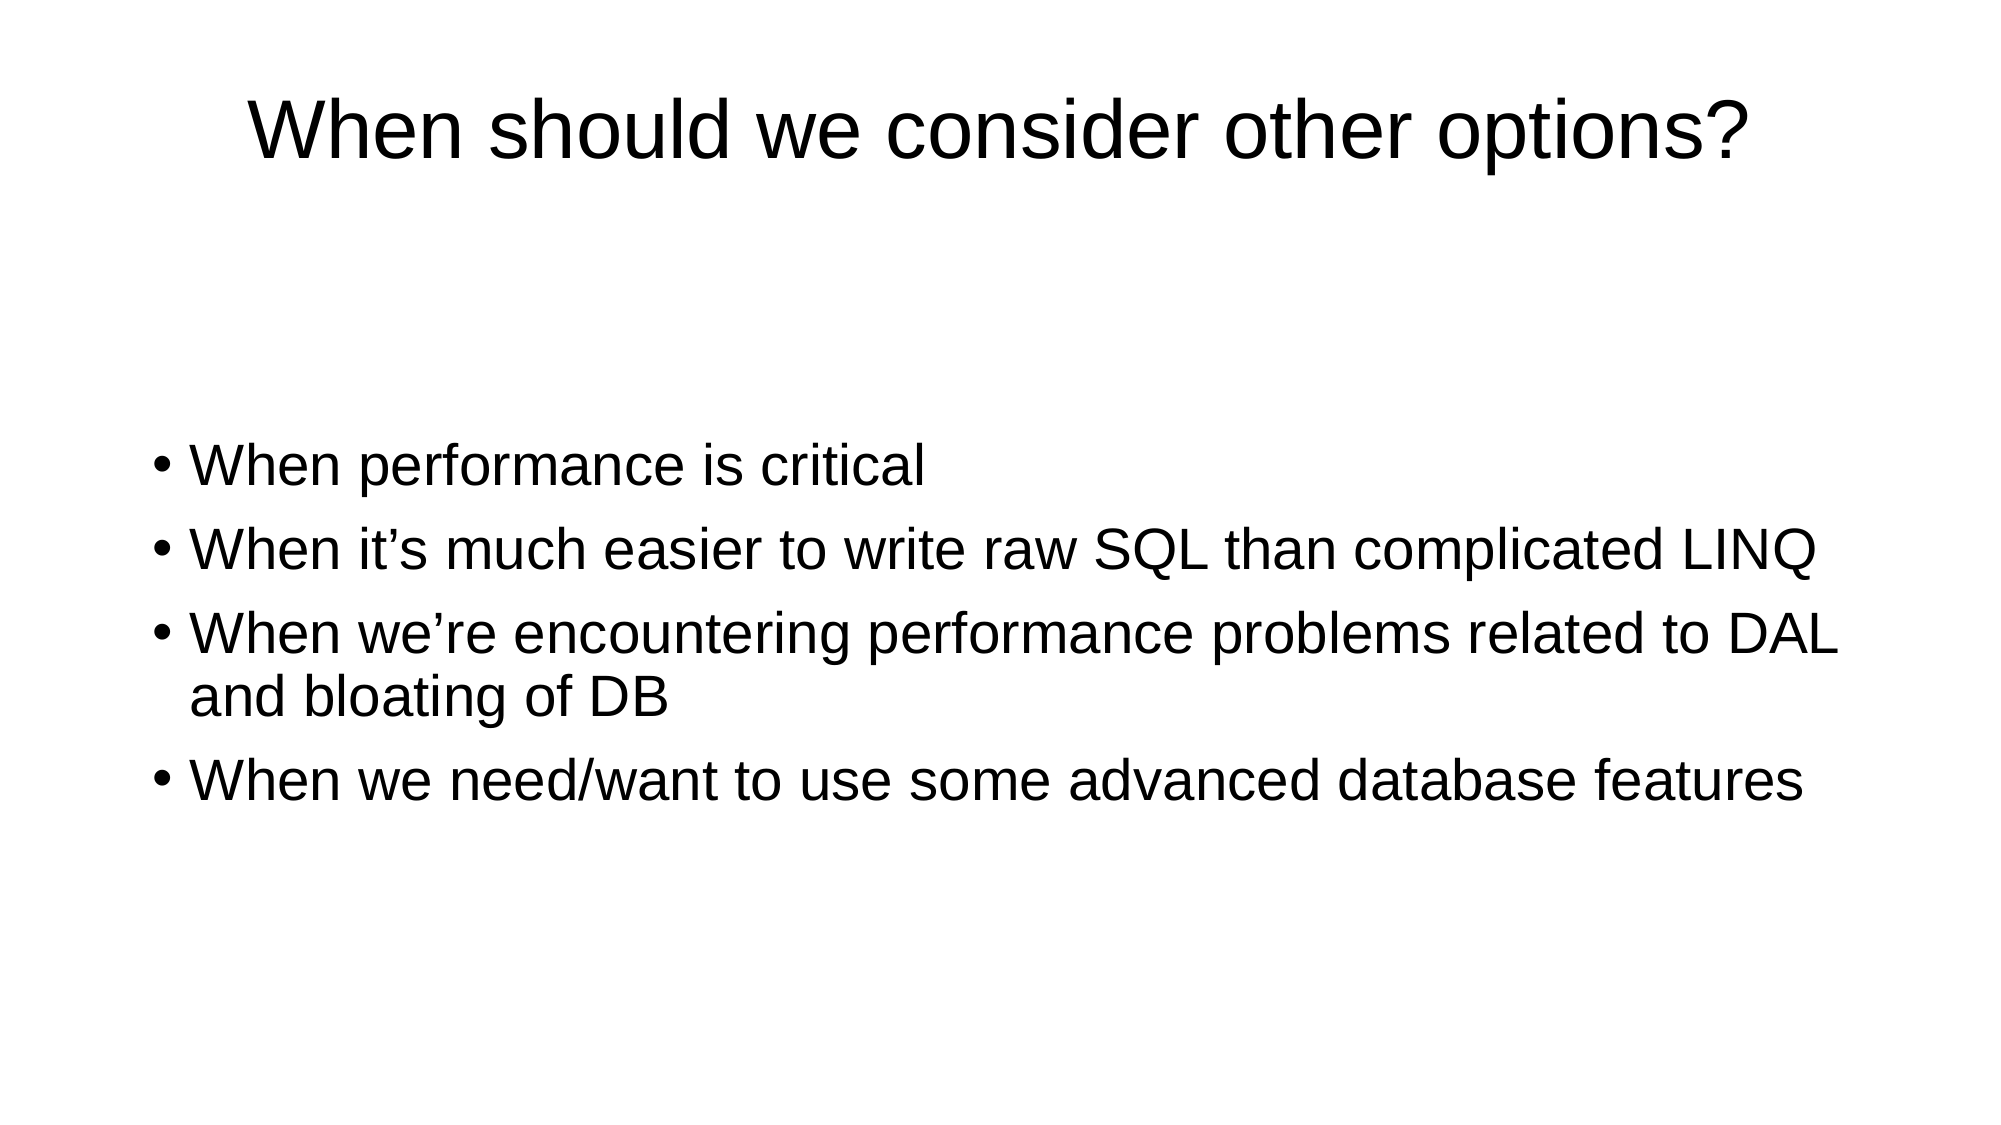

# When should we consider other options?
When performance is critical
When it’s much easier to write raw SQL than complicated LINQ
When we’re encountering performance problems related to DAL and bloating of DB
When we need/want to use some advanced database features